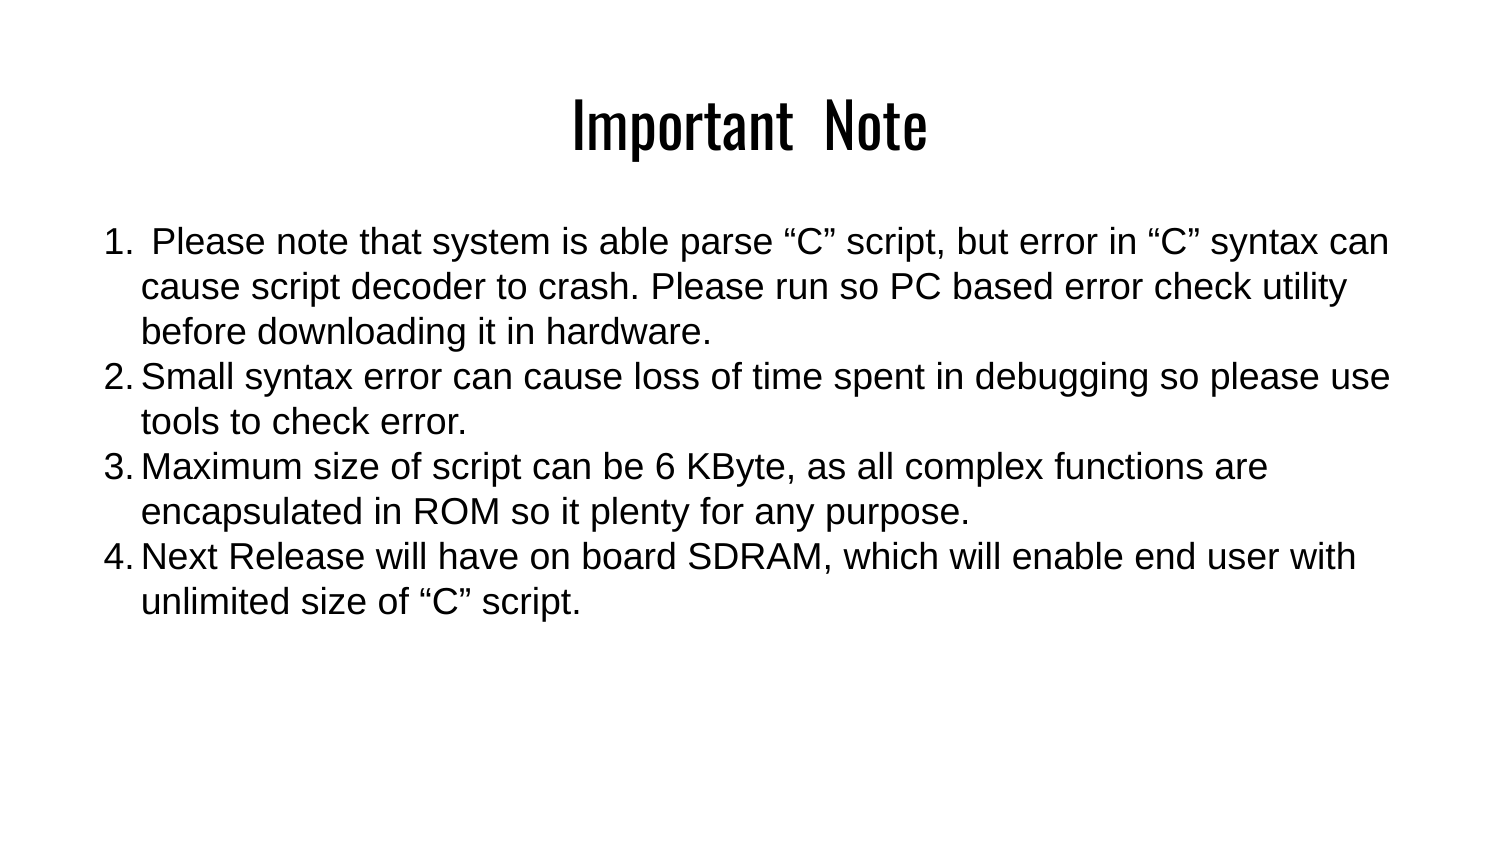

Important  Note
 Please note that system is able parse “C” script, but error in “C” syntax can cause script decoder to crash. Please run so PC based error check utility before downloading it in hardware.
Small syntax error can cause loss of time spent in debugging so please use tools to check error.
Maximum size of script can be 6 KByte, as all complex functions are encapsulated in ROM so it plenty for any purpose.
Next Release will have on board SDRAM, which will enable end user with unlimited size of “C” script.